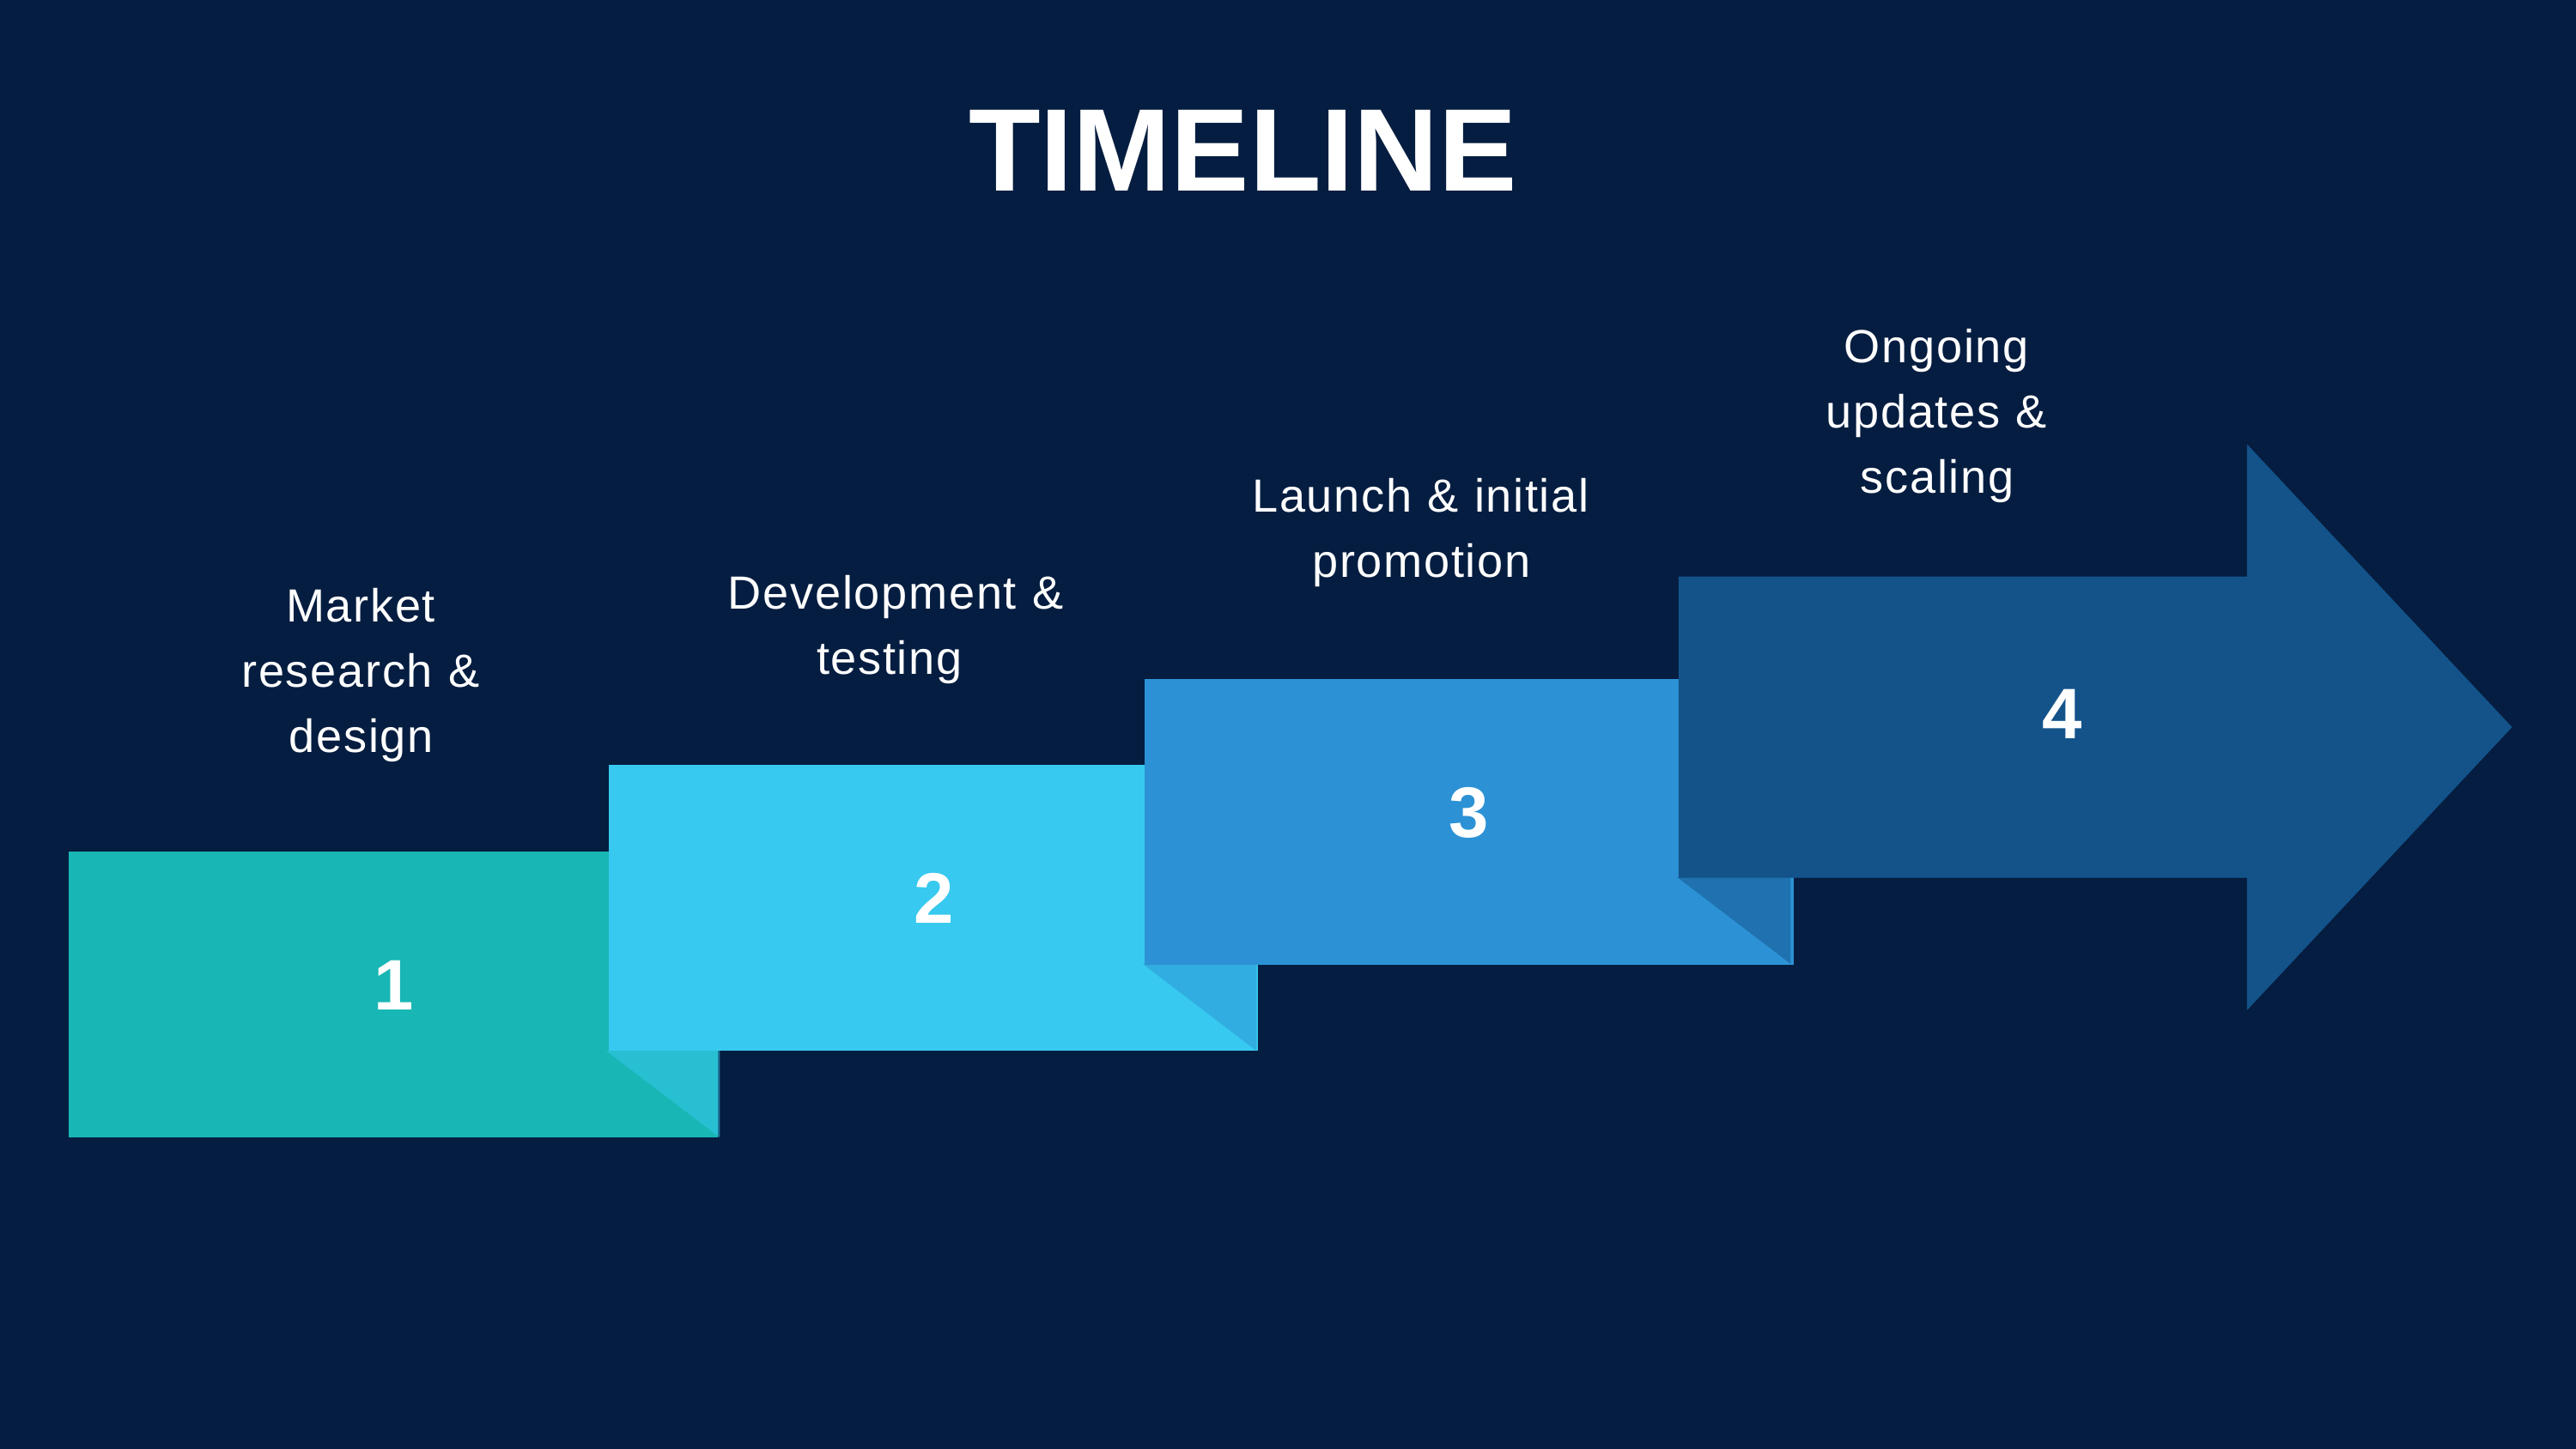

TIMELINE
Ongoing updates & scaling

4
Launch & initial promotion
Development & testing
Market research & design

3

2

1